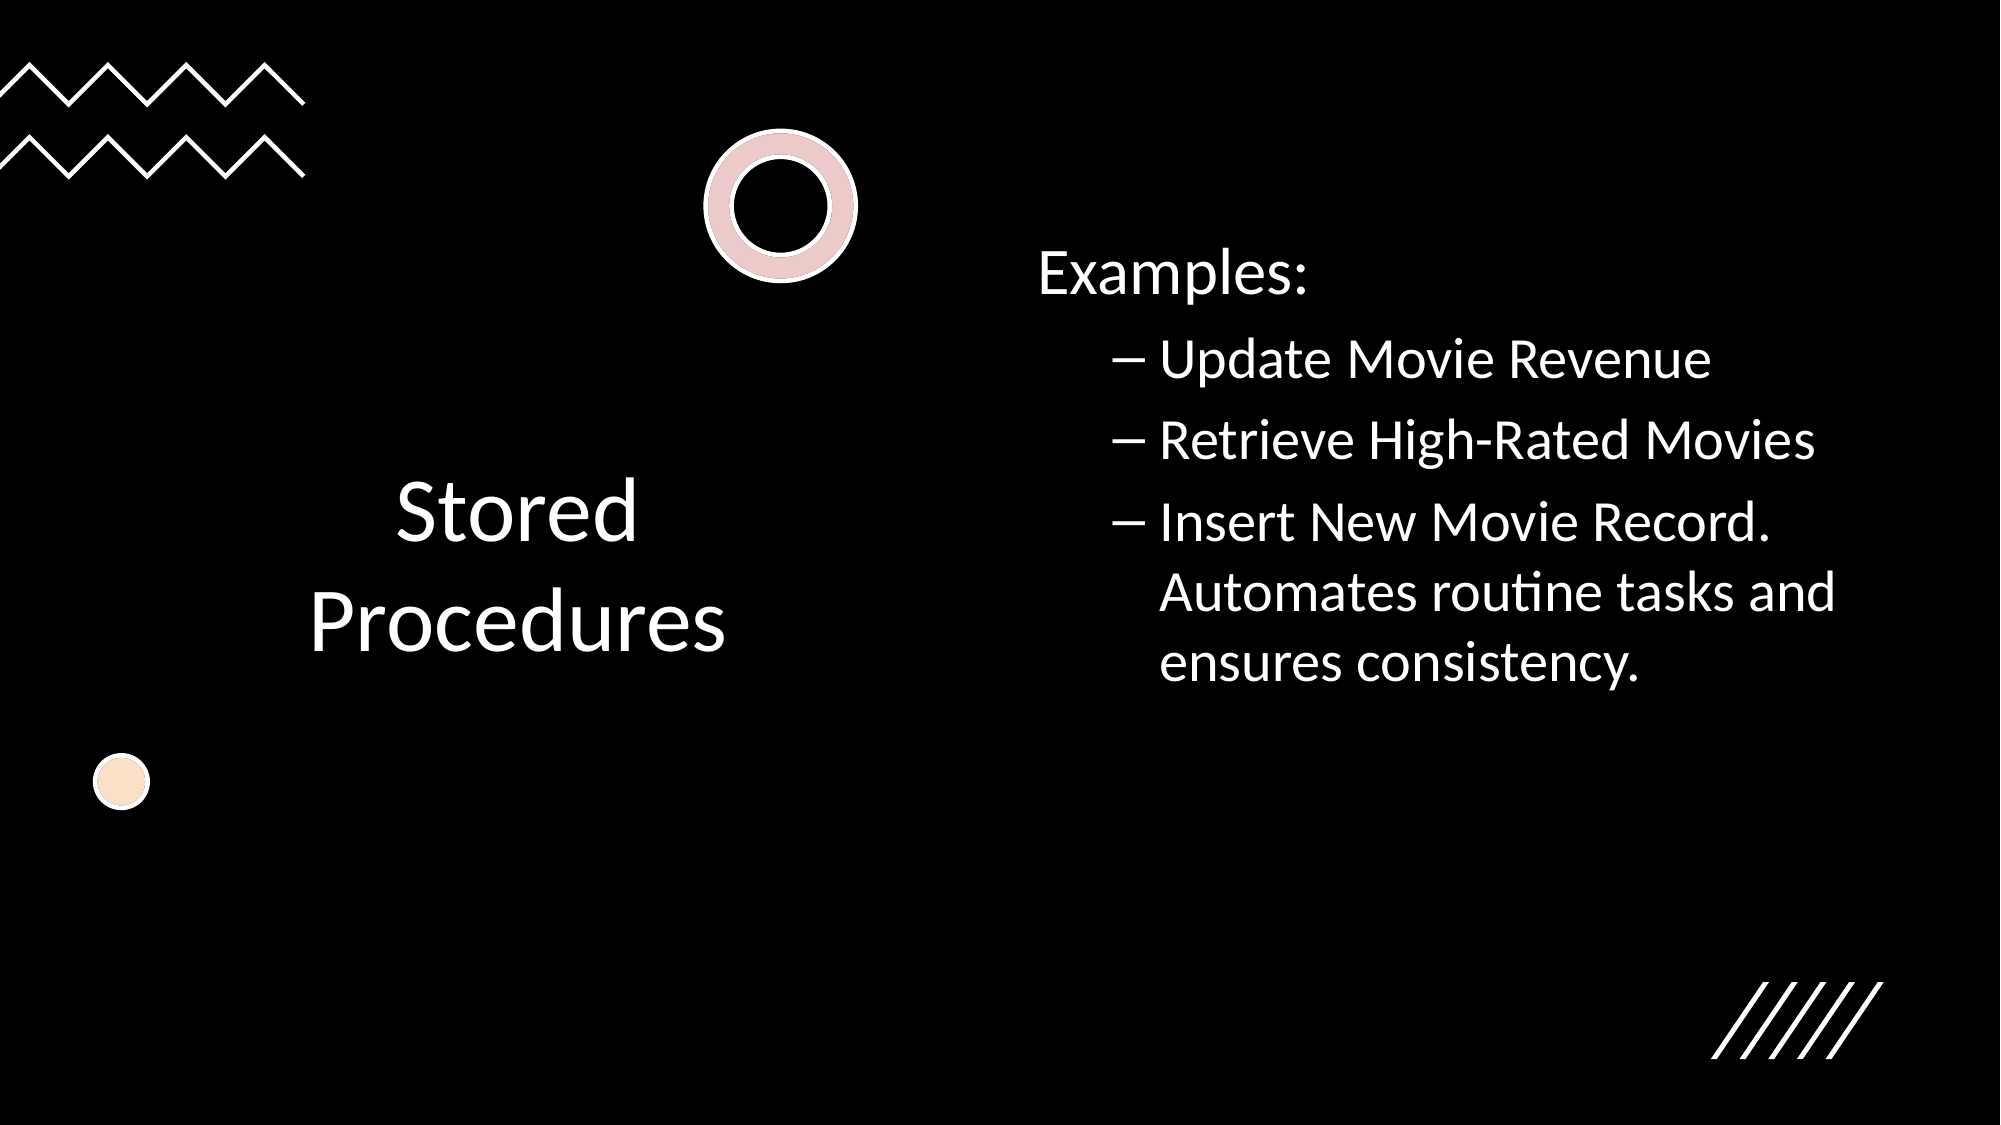

# Stored Procedures
Examples:
Update Movie Revenue
Retrieve High-Rated Movies
Insert New Movie Record. Automates routine tasks and ensures consistency.